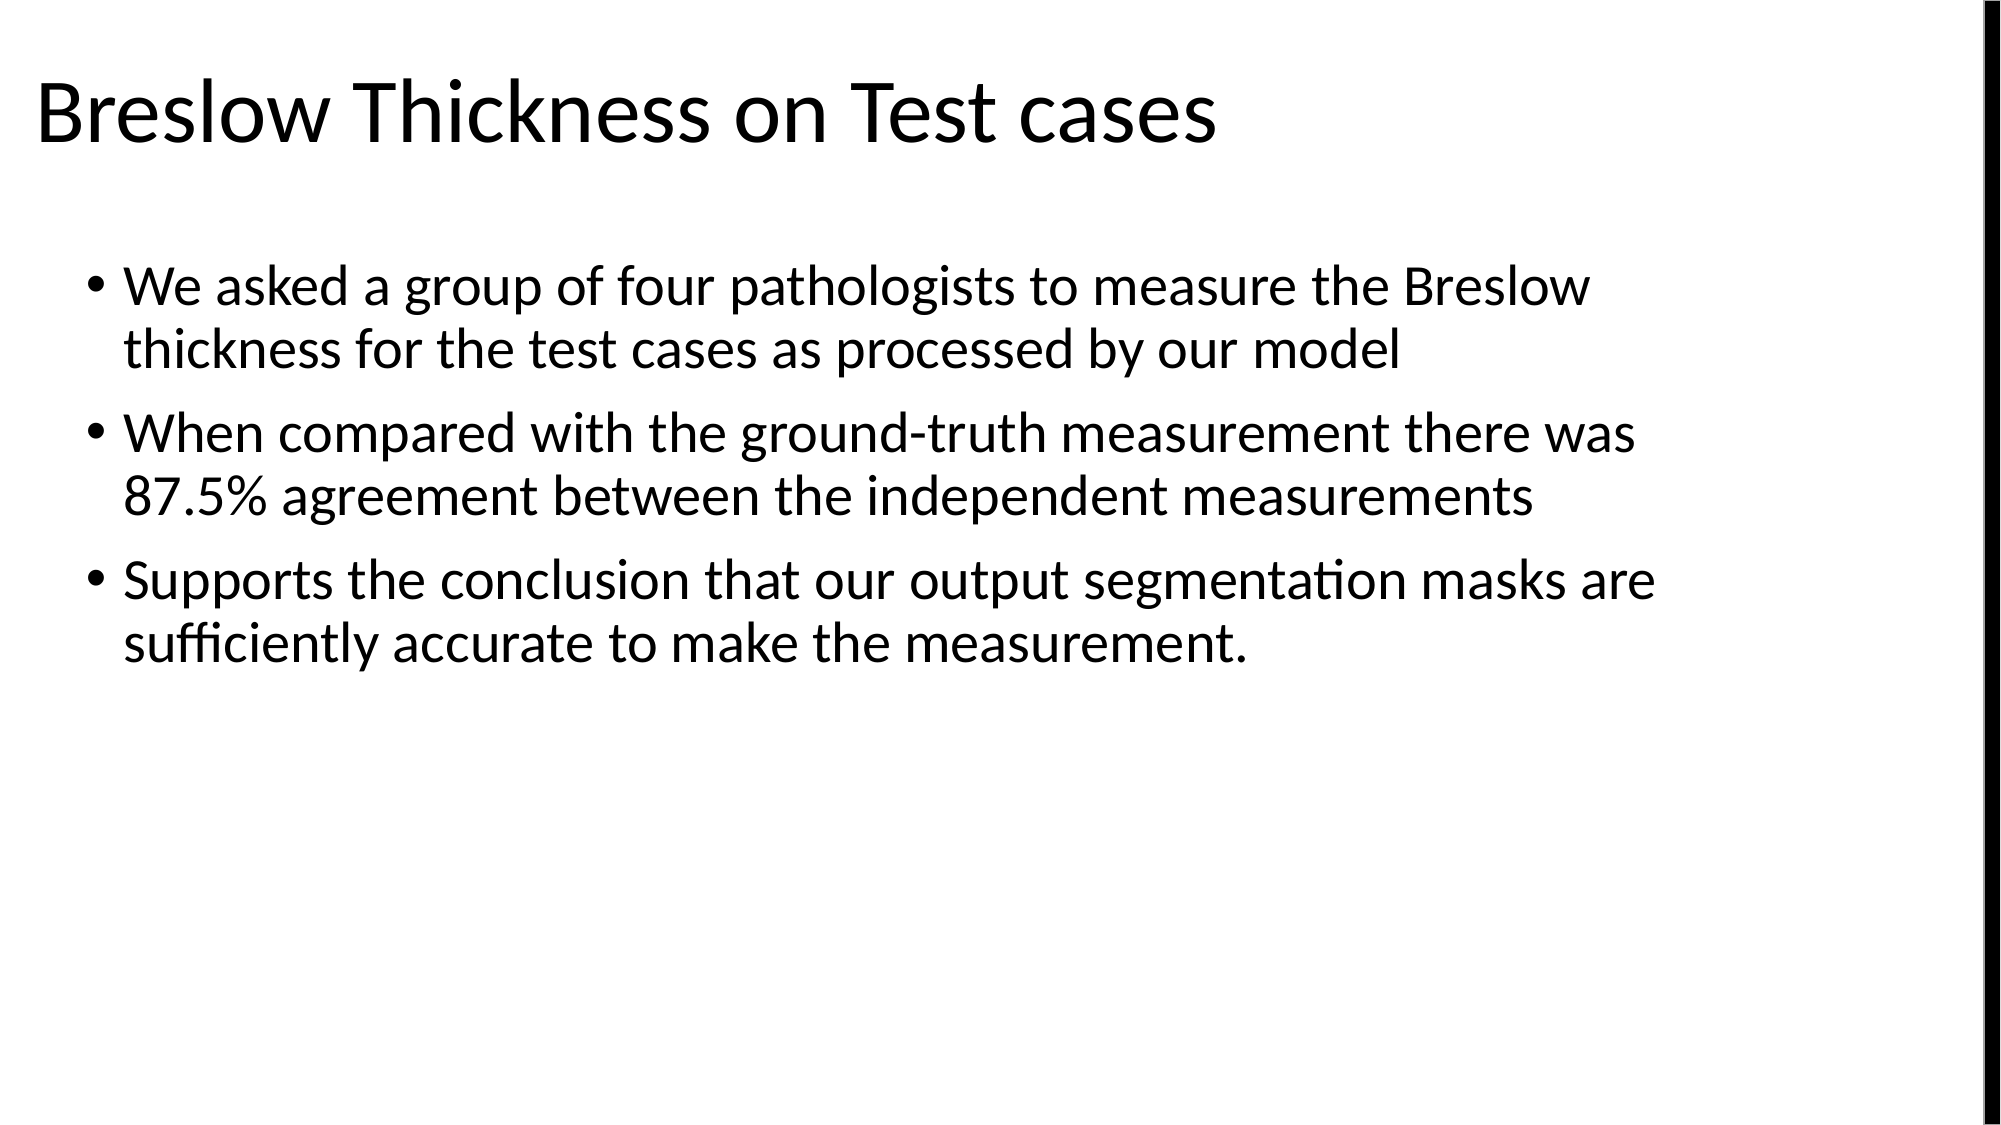

# Breslow Thickness on Test cases
We asked a group of four pathologists to measure the Breslow thickness for the test cases as processed by our model
When compared with the ground-truth measurement there was 87.5% agreement between the independent measurements
Supports the conclusion that our output segmentation masks are sufficiently accurate to make the measurement.